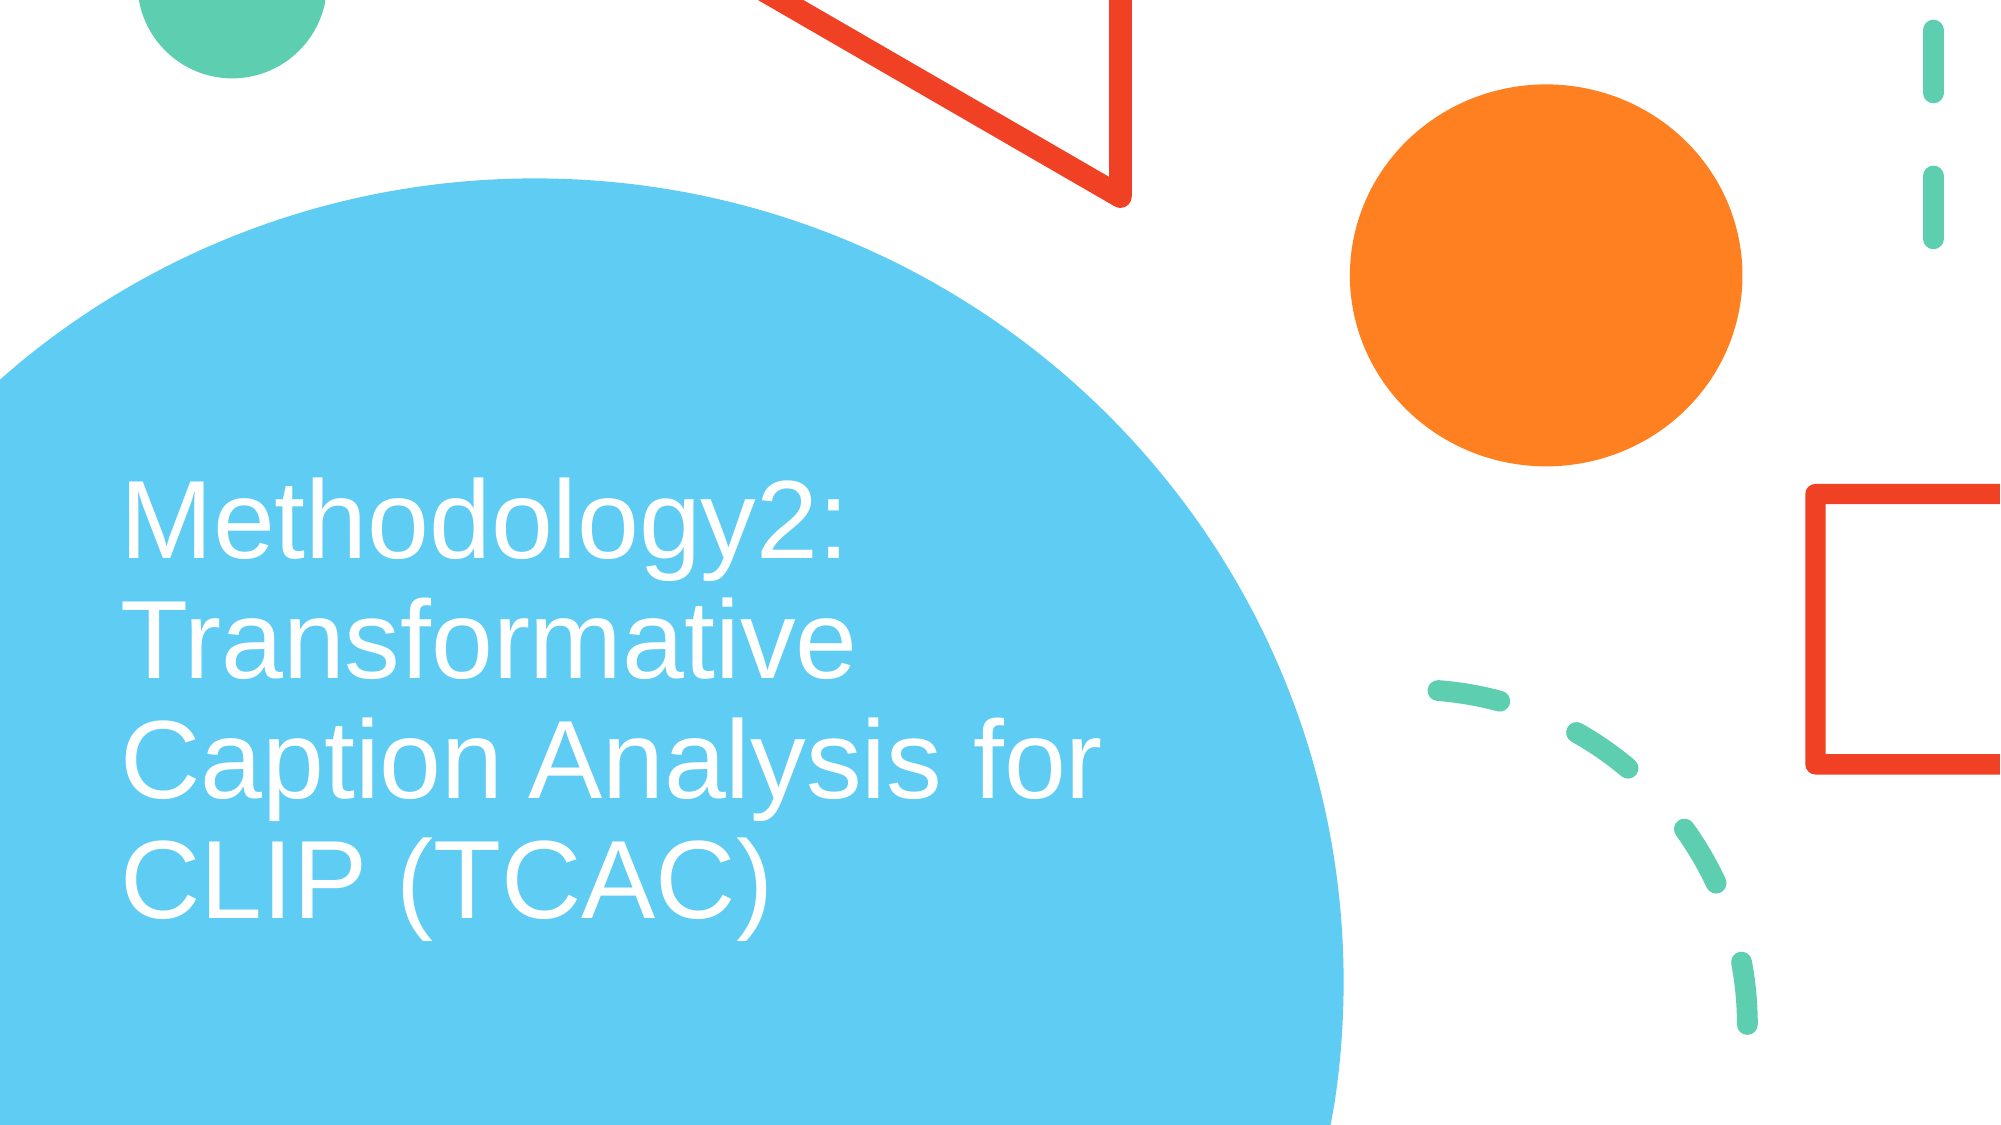

# Methodology2:  Transformative Caption Analysis for CLIP (TCAC)